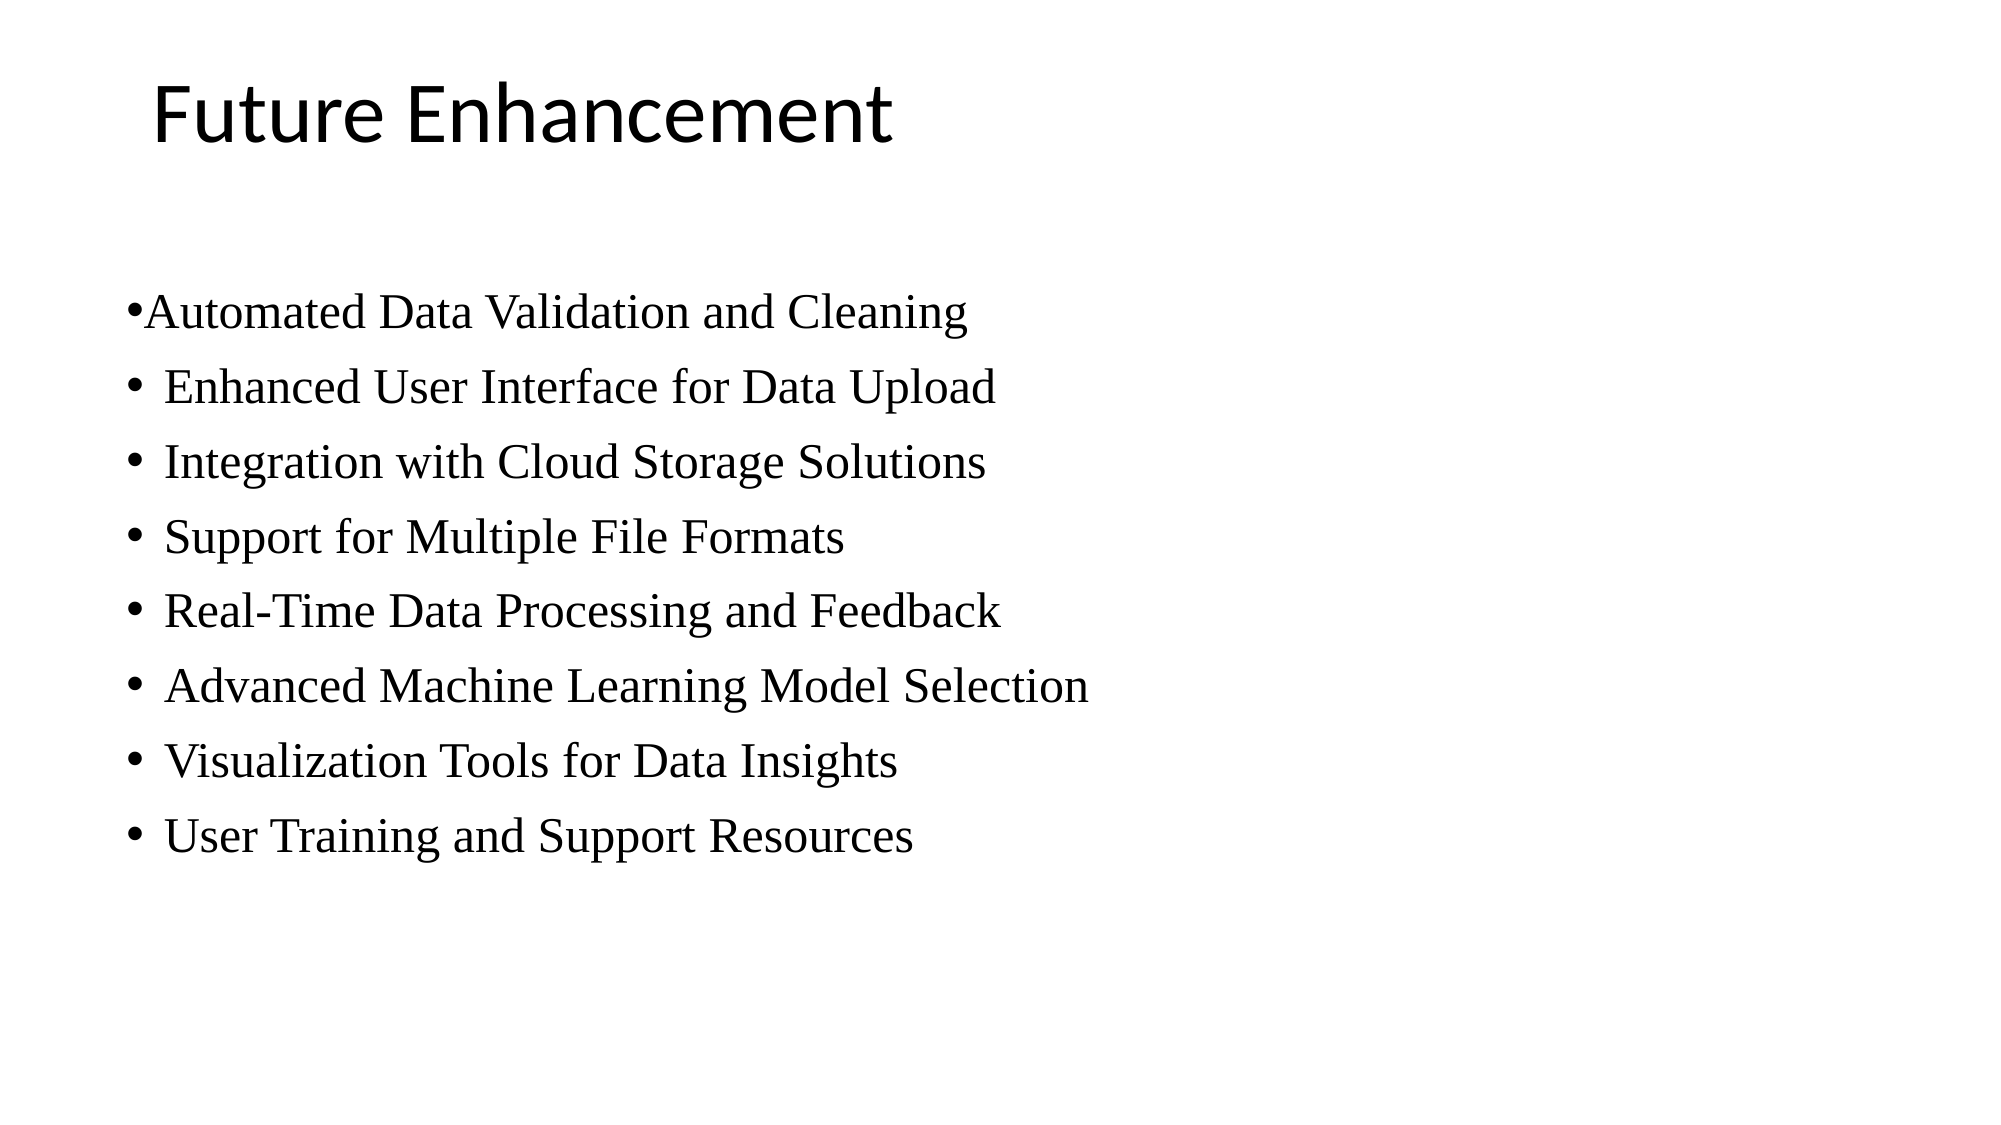

# Future Enhancement

Automated Data Validation and Cleaning
Enhanced User Interface for Data Upload
Integration with Cloud Storage Solutions
Support for Multiple File Formats
Real-Time Data Processing and Feedback
Advanced Machine Learning Model Selection
Visualization Tools for Data Insights
User Training and Support Resources